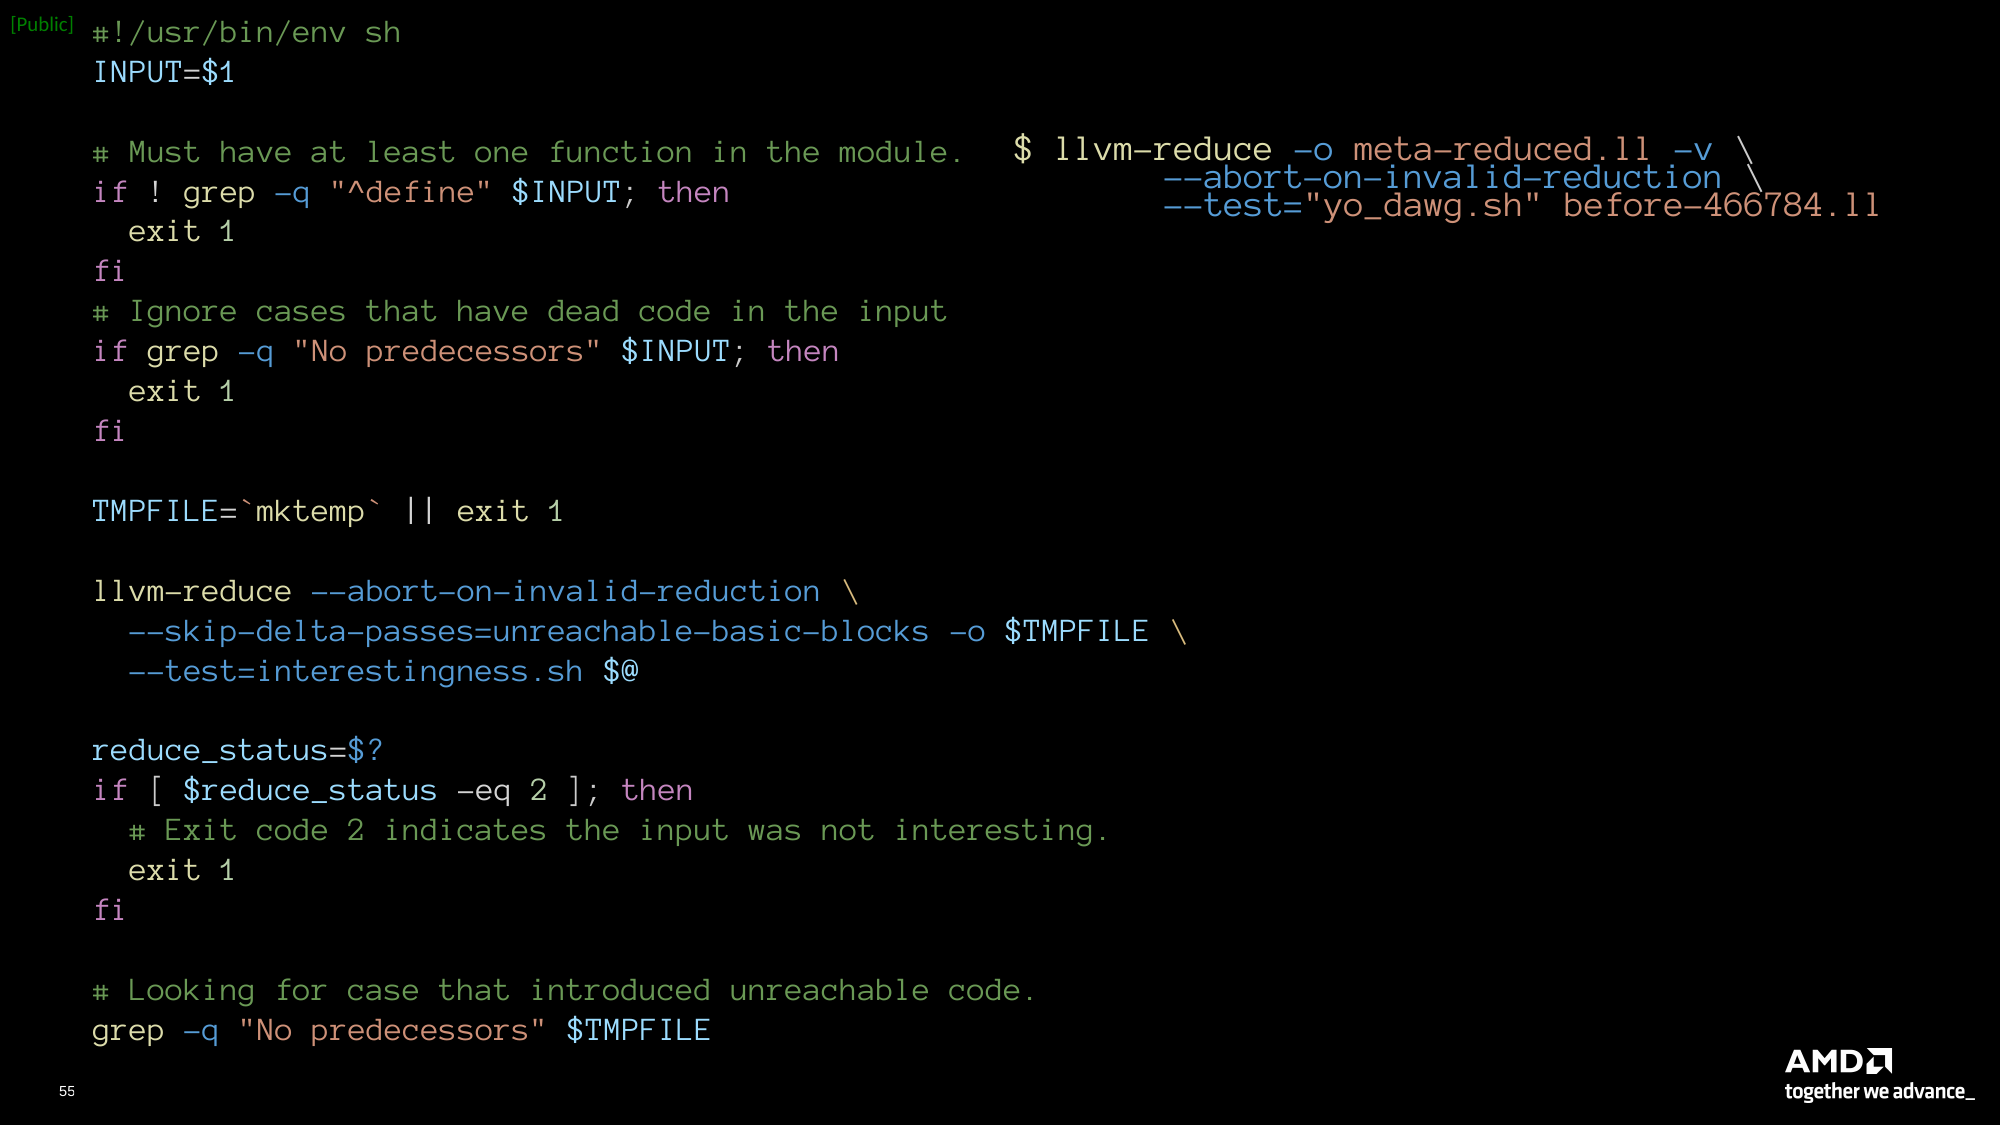

#!/usr/bin/env sh
INPUT=$1
# Must have at least one function in the module.
if ! grep -q "^define" $INPUT; then
  exit 1
fi
# Ignore cases that have dead code in the input
if grep -q "No predecessors" $INPUT; then
  exit 1
fi
TMPFILE=`mktemp` || exit 1
llvm-reduce --abort-on-invalid-reduction \
  --skip-delta-passes=unreachable-basic-blocks -o $TMPFILE \
  --test=interestingness.sh $@
reduce_status=$?
if [ $reduce_status -eq 2 ]; then
  # Exit code 2 indicates the input was not interesting.
  exit 1
fi
# Looking for case that introduced unreachable code.
grep -q "No predecessors" $TMPFILE
$ llvm-reduce -o meta-reduced.ll -v \
	--abort-on-invalid-reduction \
	--test="yo_dawg.sh" before-466784.ll